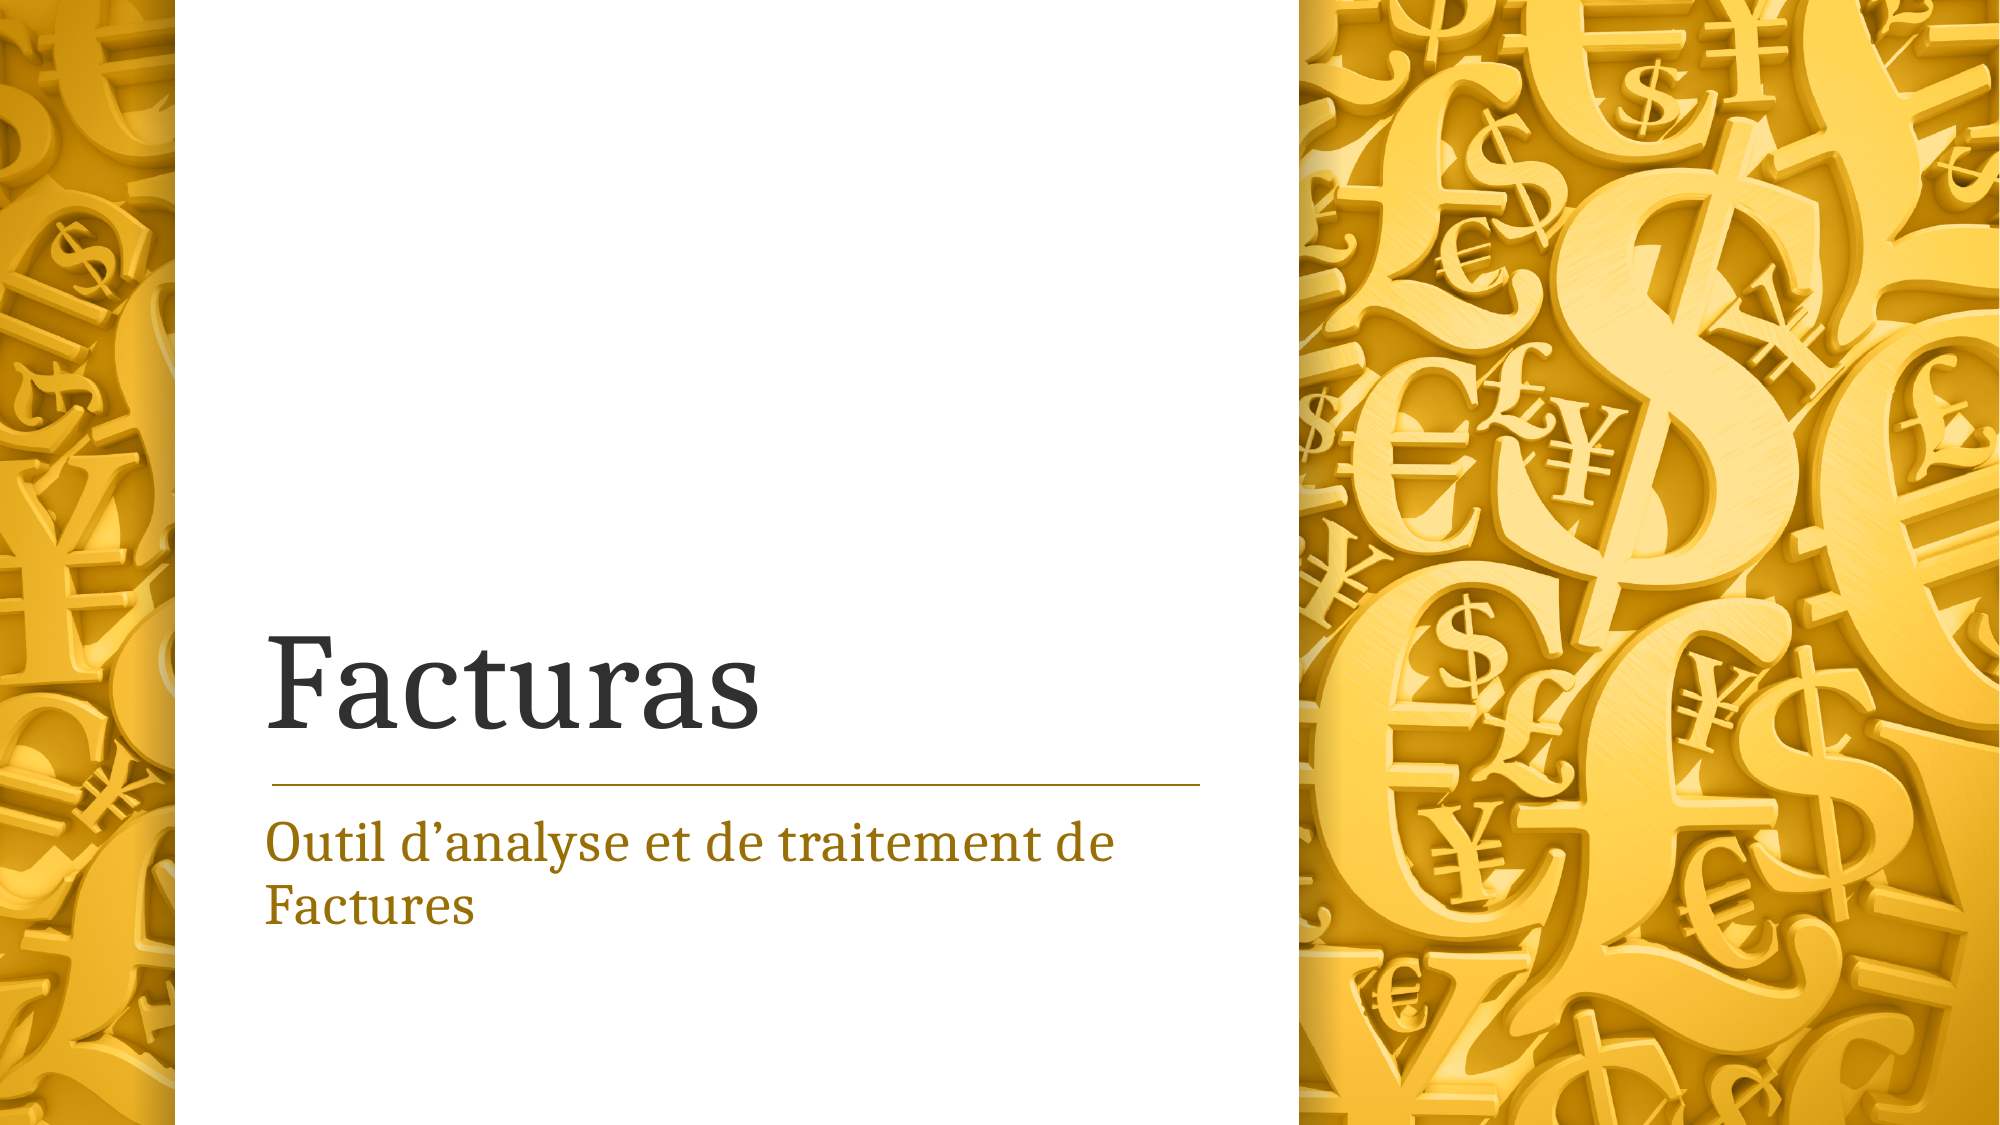

# Facturas
Outil d’analyse et de traitement de Factures